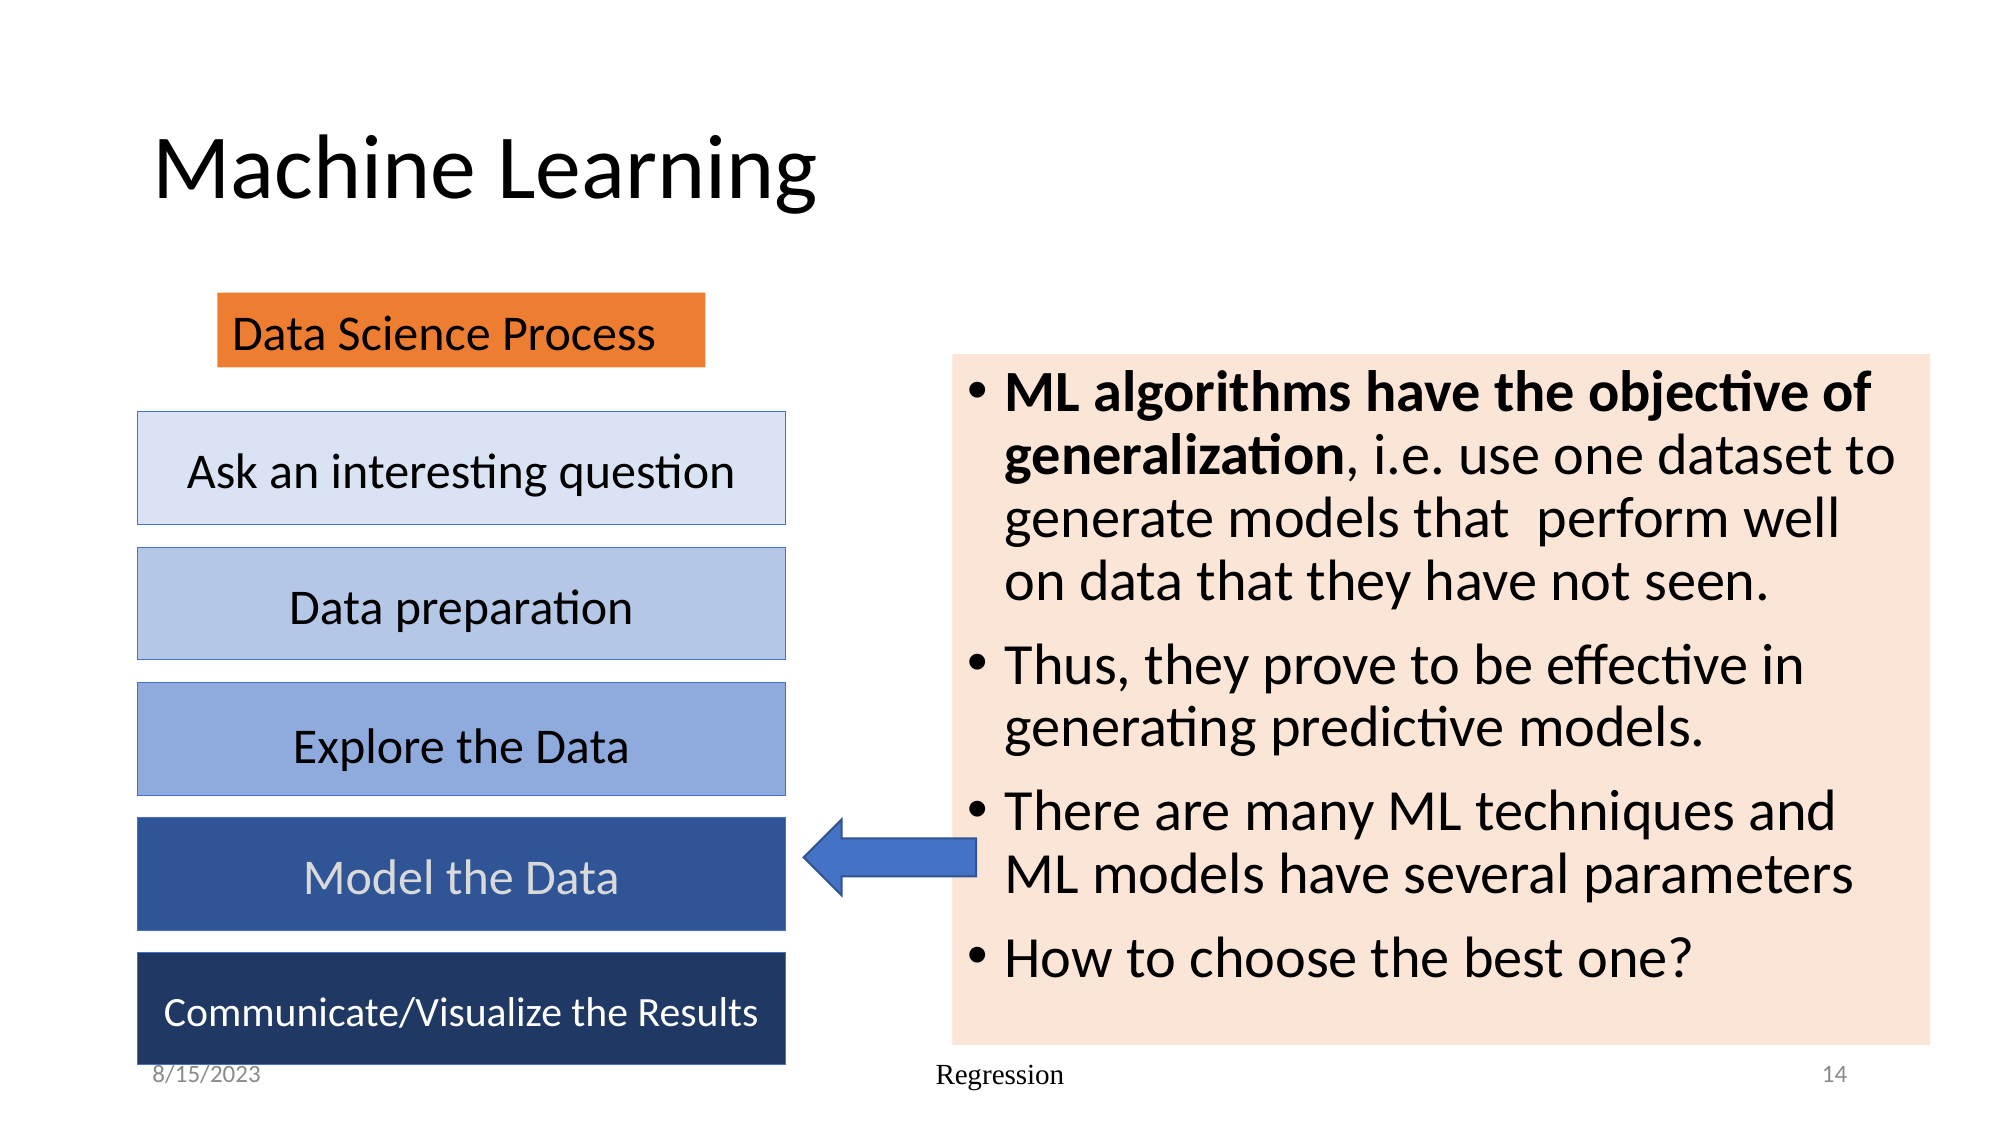

# Machine Learning
Data Science Process
ML algorithms have the objective of generalization, i.e. use one dataset to generate models that  perform well on data that they have not seen.
Thus, they prove to be effective in generating predictive models.
There are many ML techniques and ML models have several parameters
How to choose the best one?

Ask an interesting question

Data preparation

Explore the Data

Model the Data

Communicate/Visualize the Results

8/15/2023
Regression
14